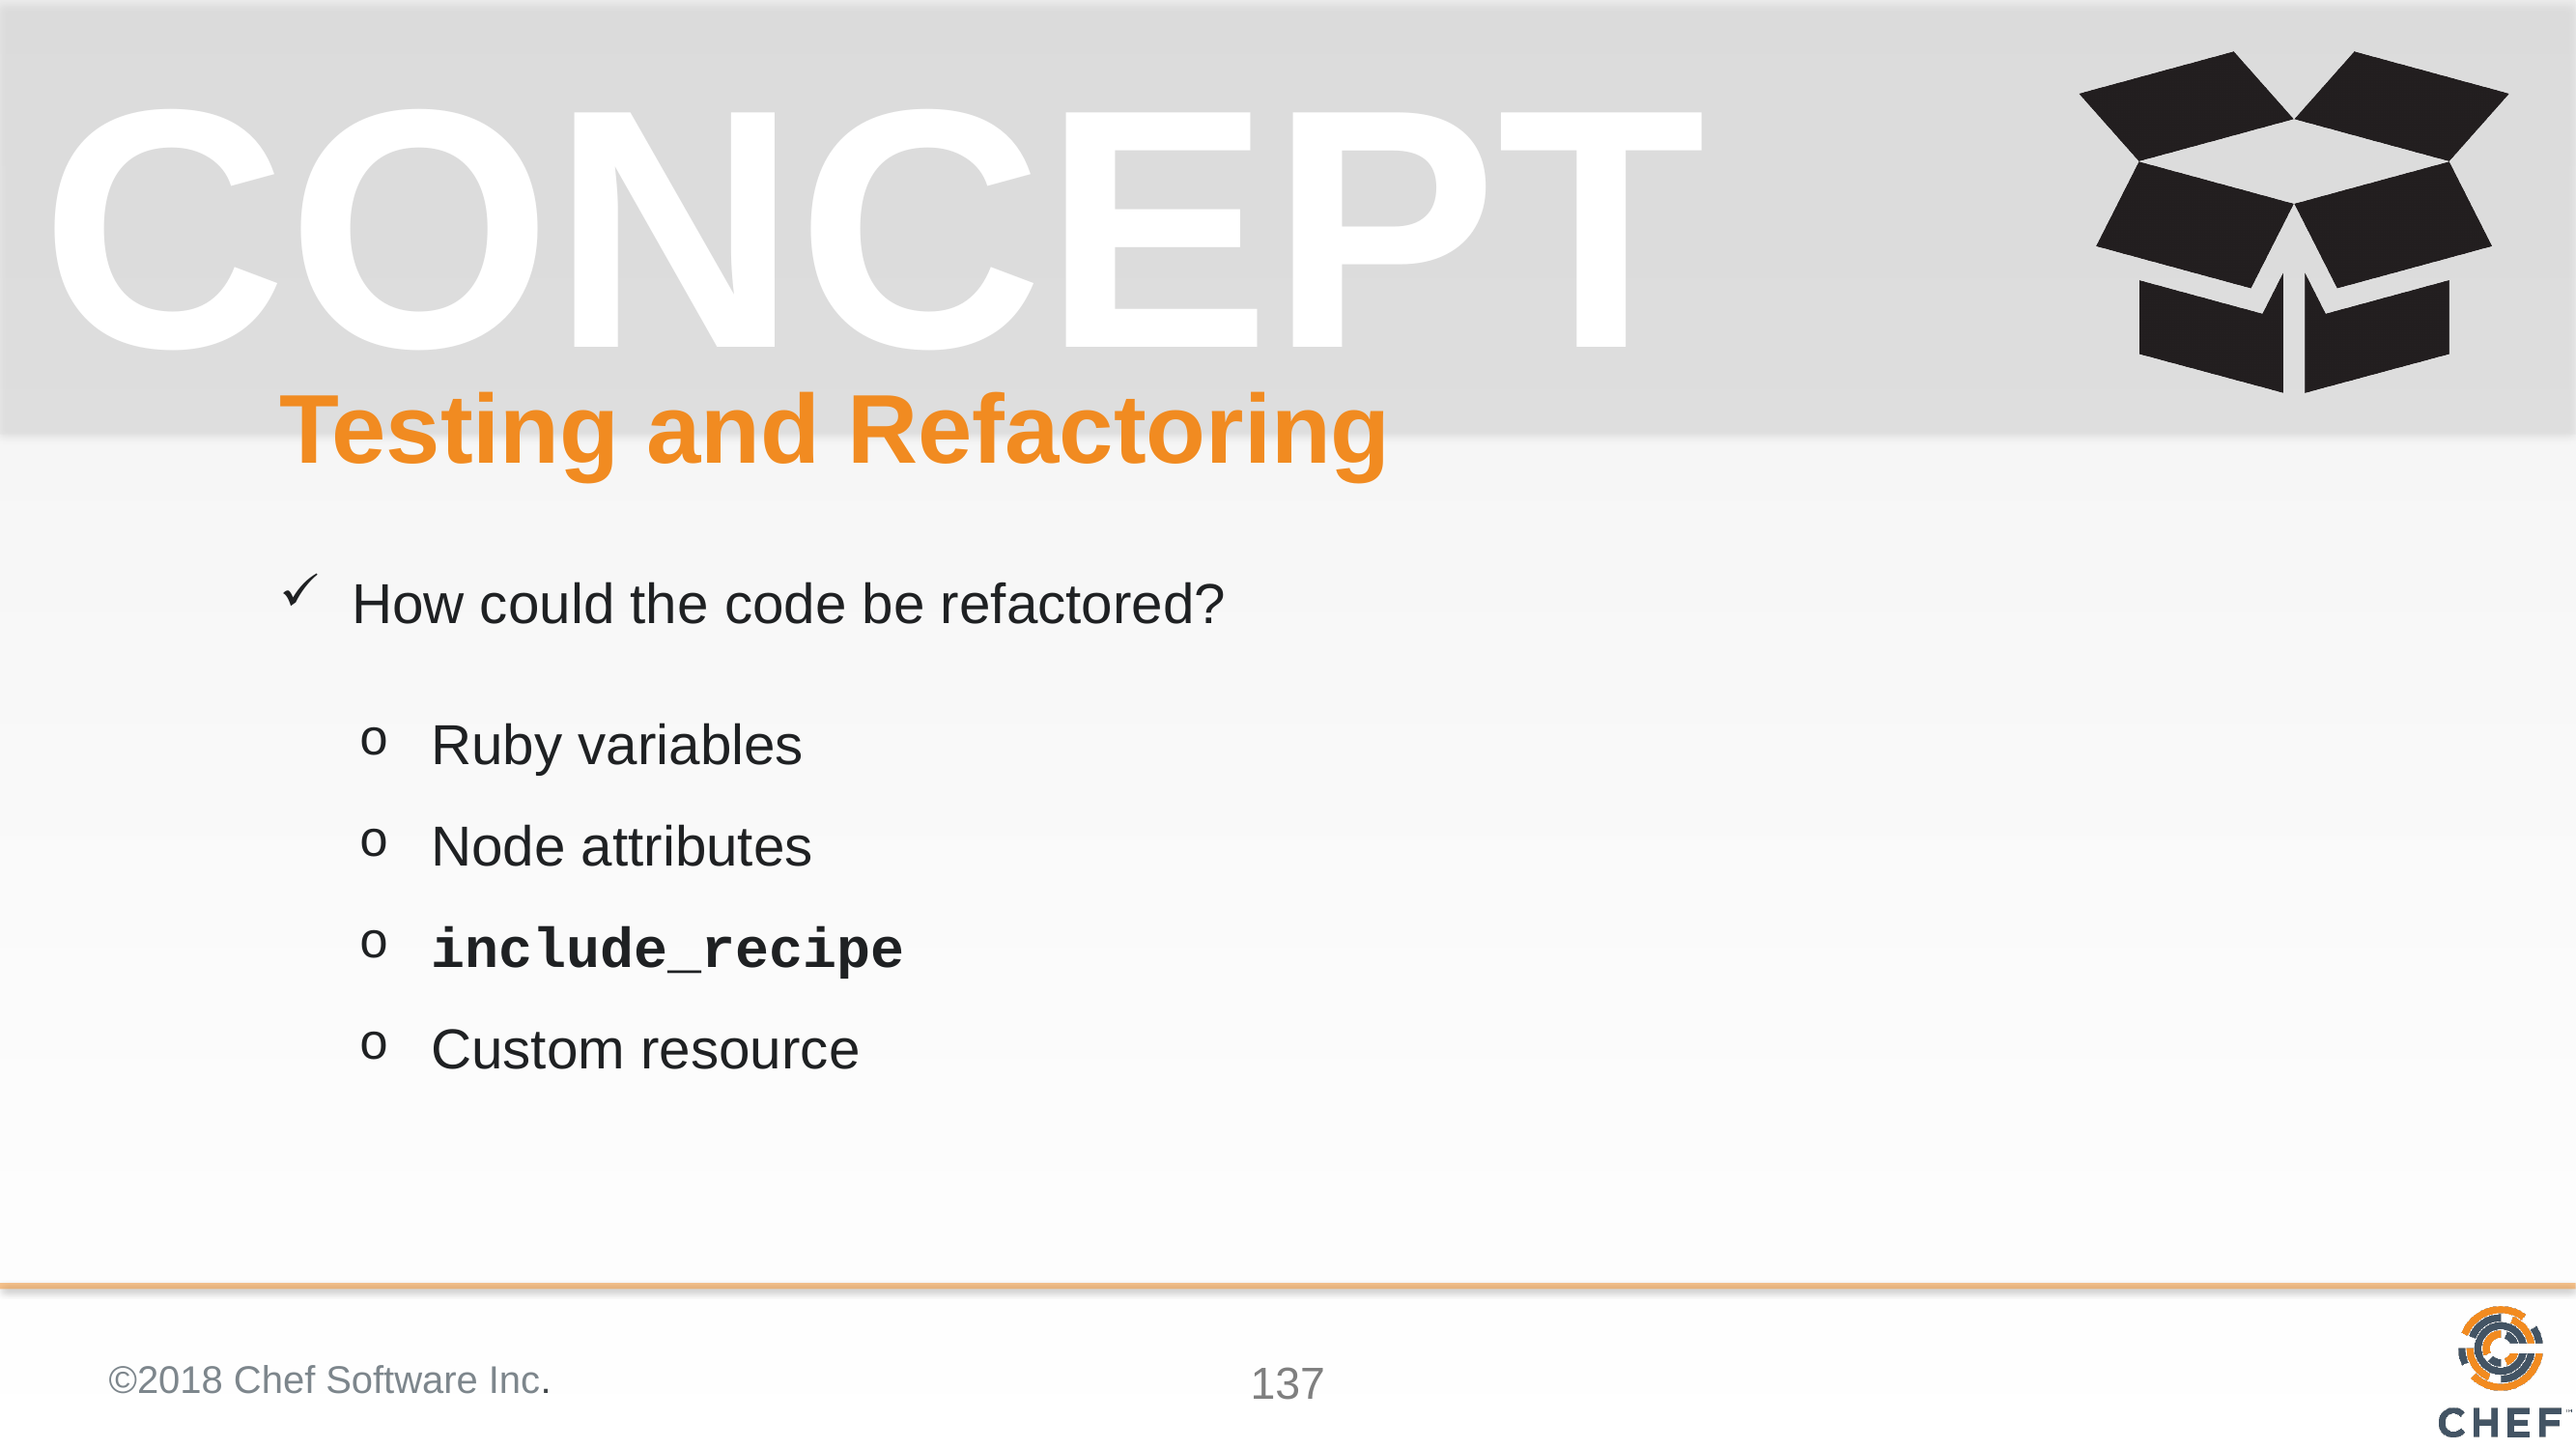

# Testing and Refactoring
How could the code be refactored?

Ruby variables
Node attributes
include_recipe
Custom resource